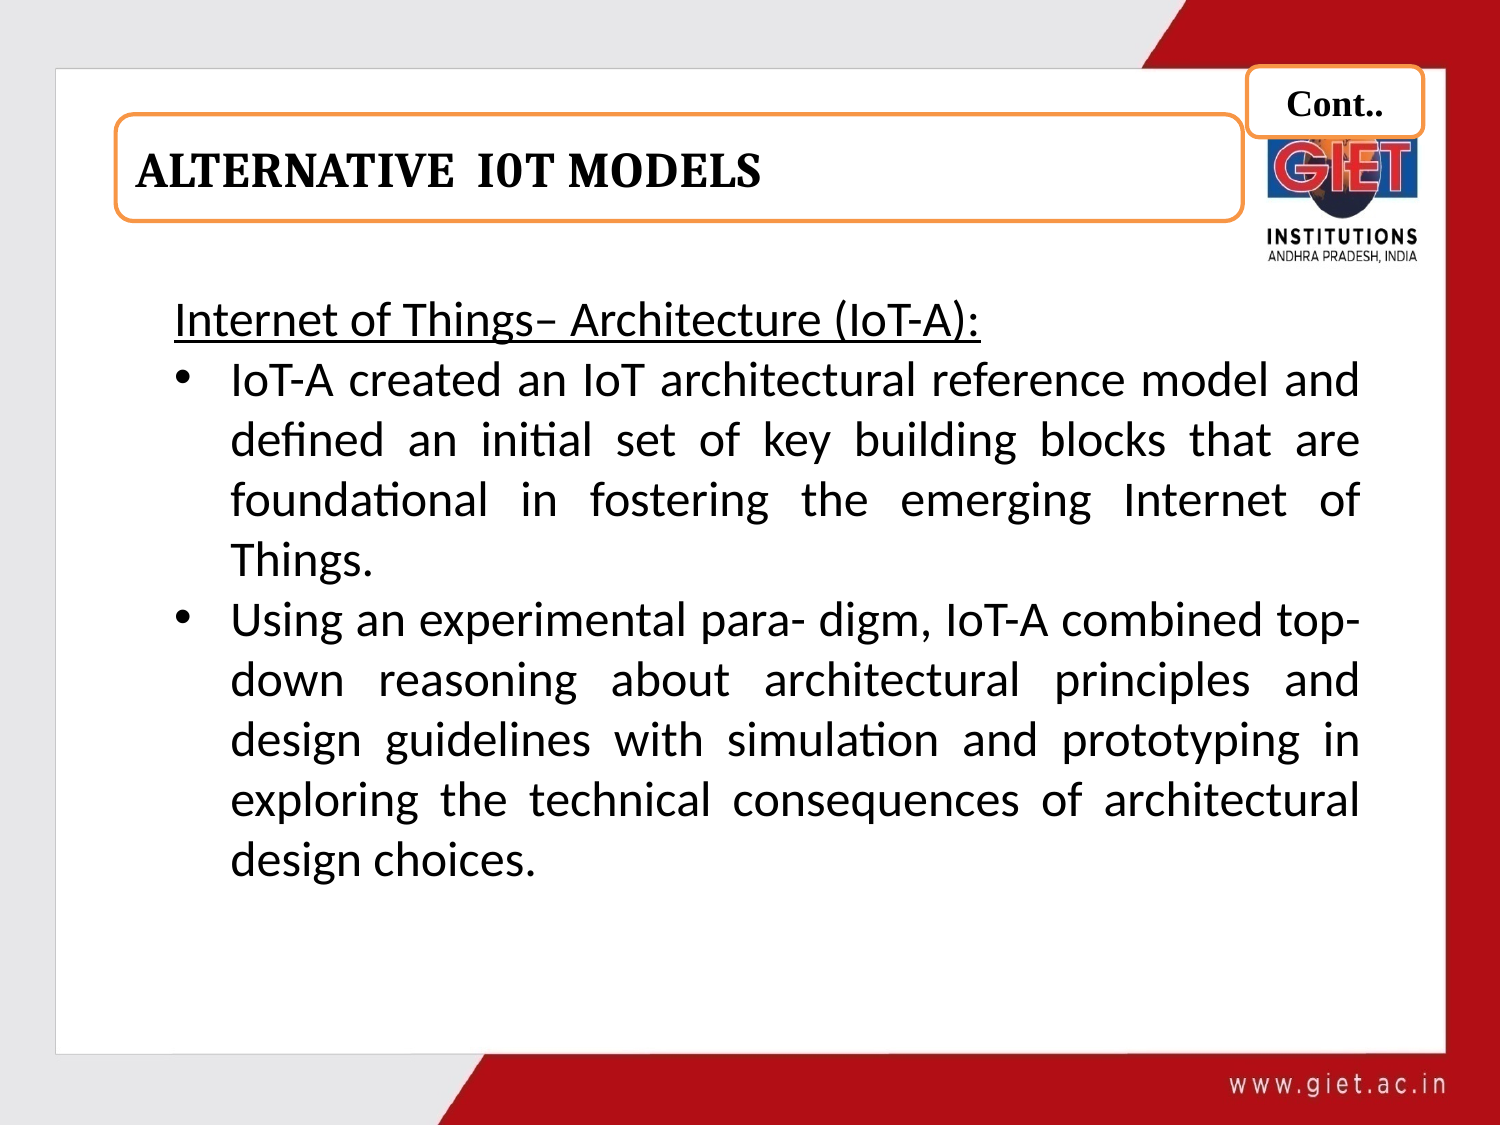

Cont..
ALTERNATIVE  I0T MODELS
Internet of Things– Architecture (IoT-A):
IoT-A created an IoT architectural reference model and defined an initial set of key building blocks that are foundational in fostering the emerging Internet of Things.
Using an experimental para- digm, IoT-A combined top-down reasoning about architectural principles and design guidelines with simulation and prototyping in exploring the technical consequences of architectural design choices.